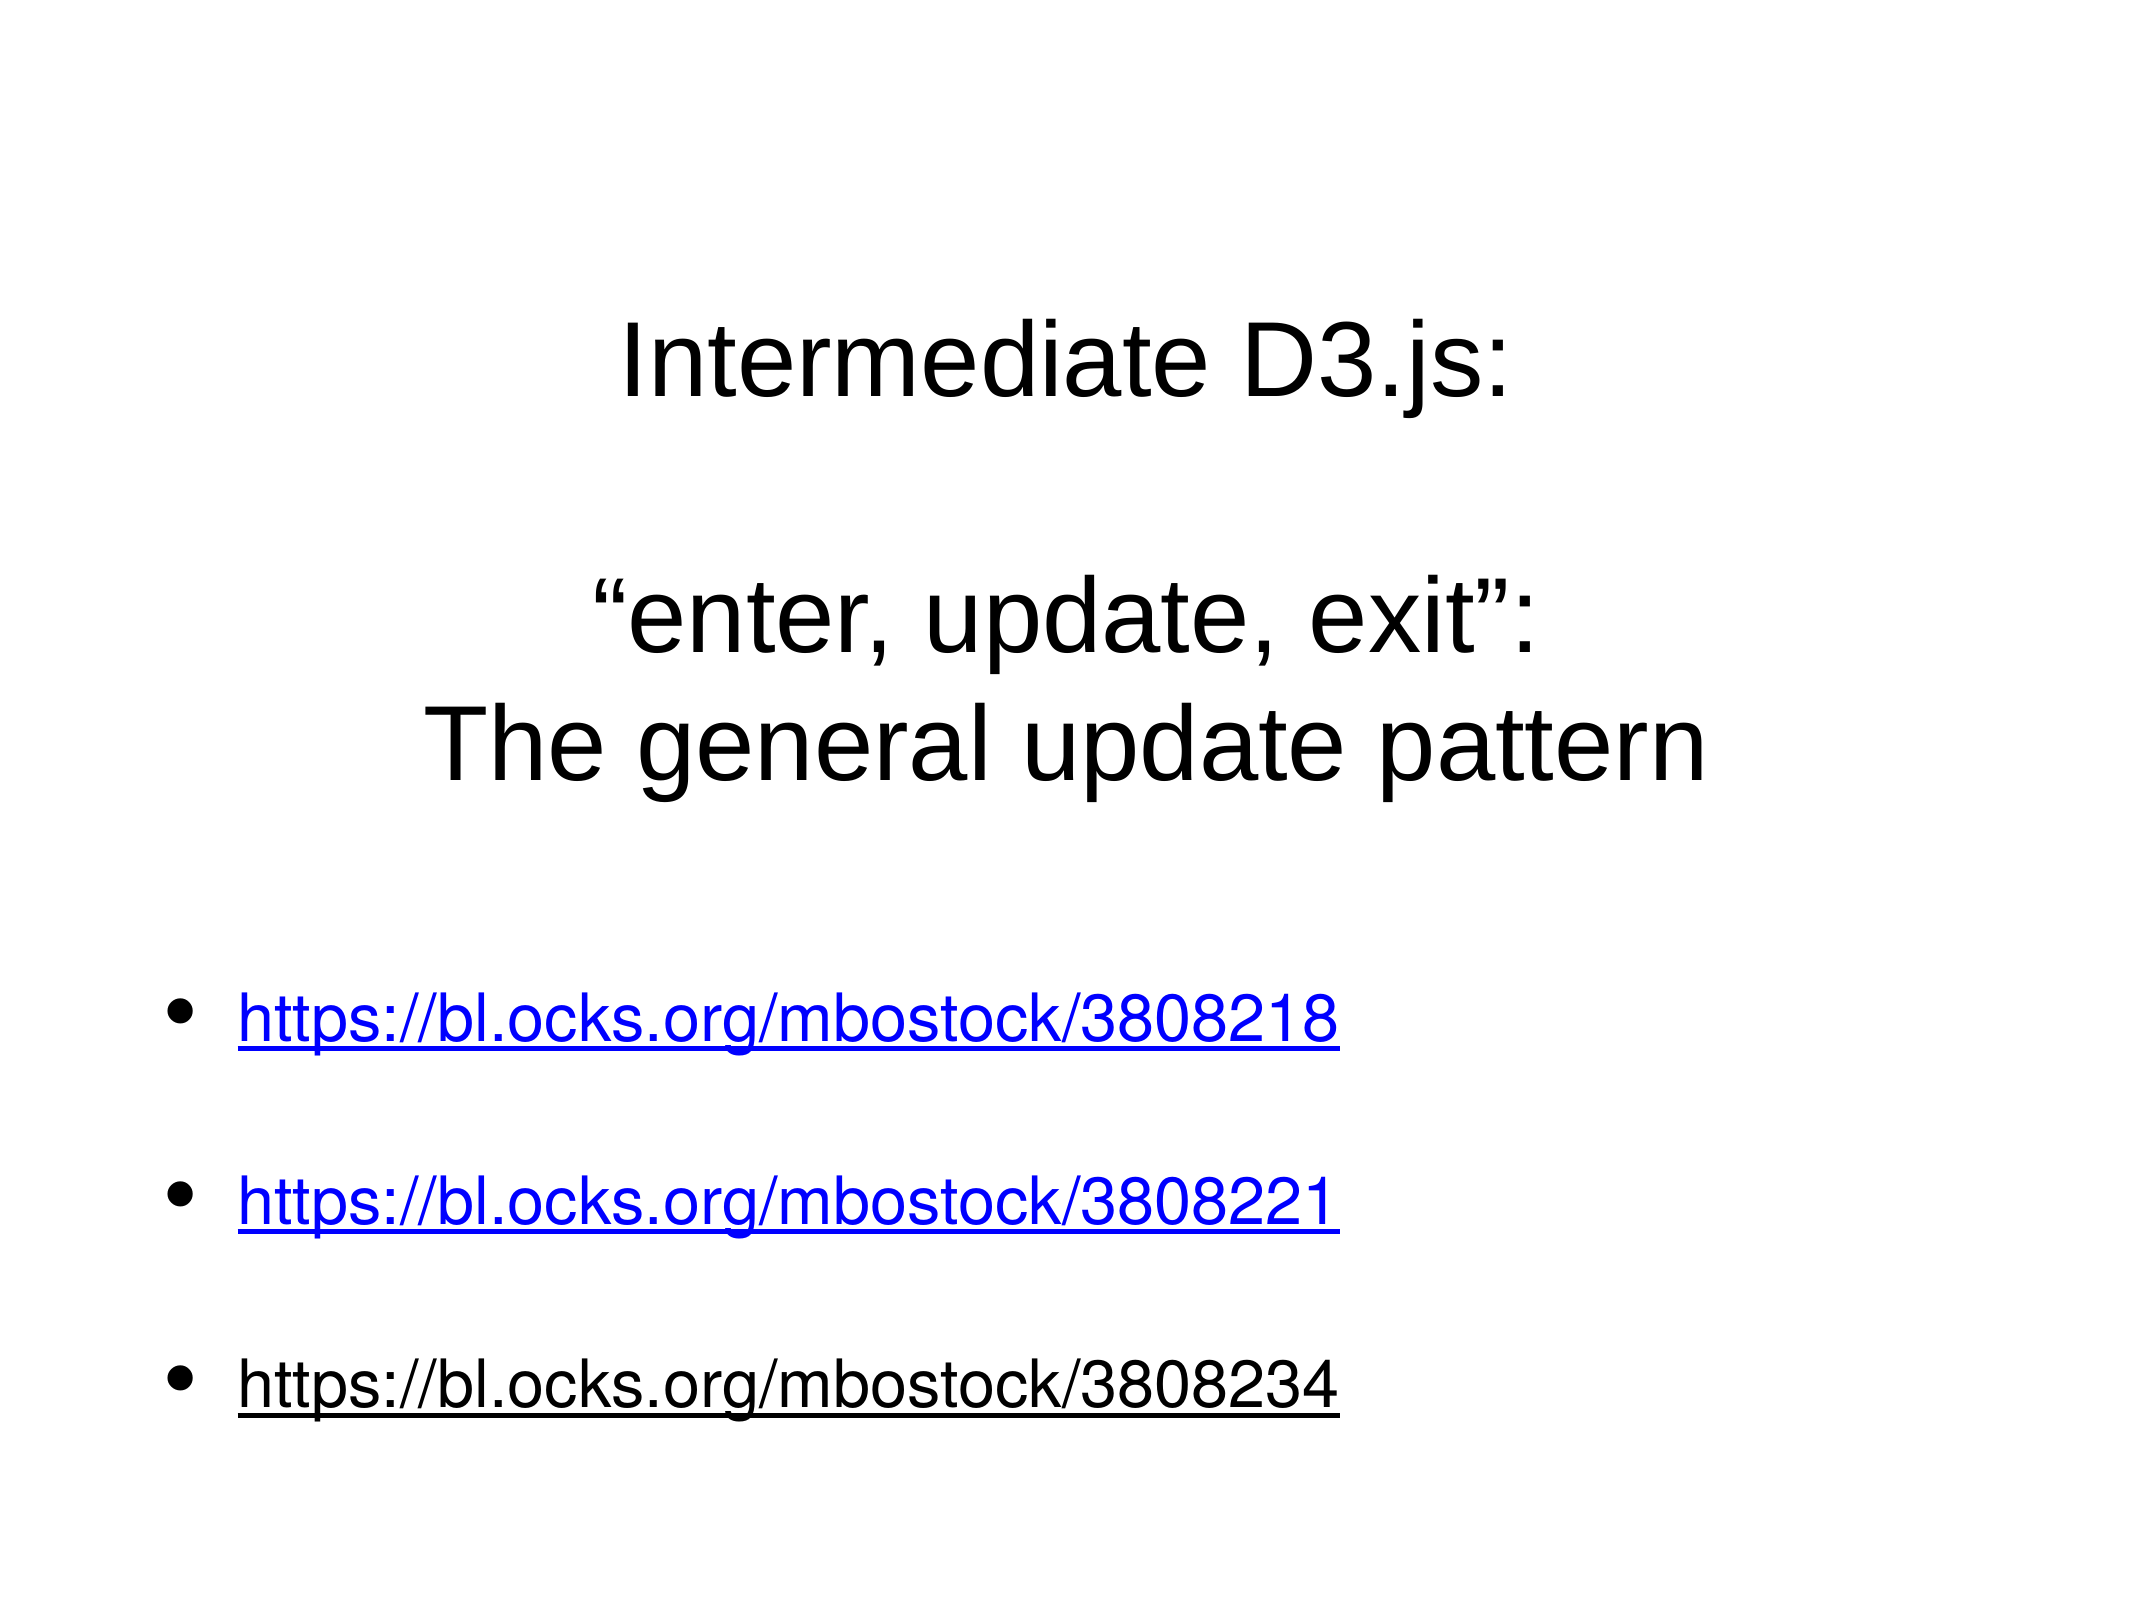

# Intermediate D3.js:

“enter, update, exit”:
The general update pattern
https://bl.ocks.org/mbostock/3808218
https://bl.ocks.org/mbostock/3808221
https://bl.ocks.org/mbostock/3808234